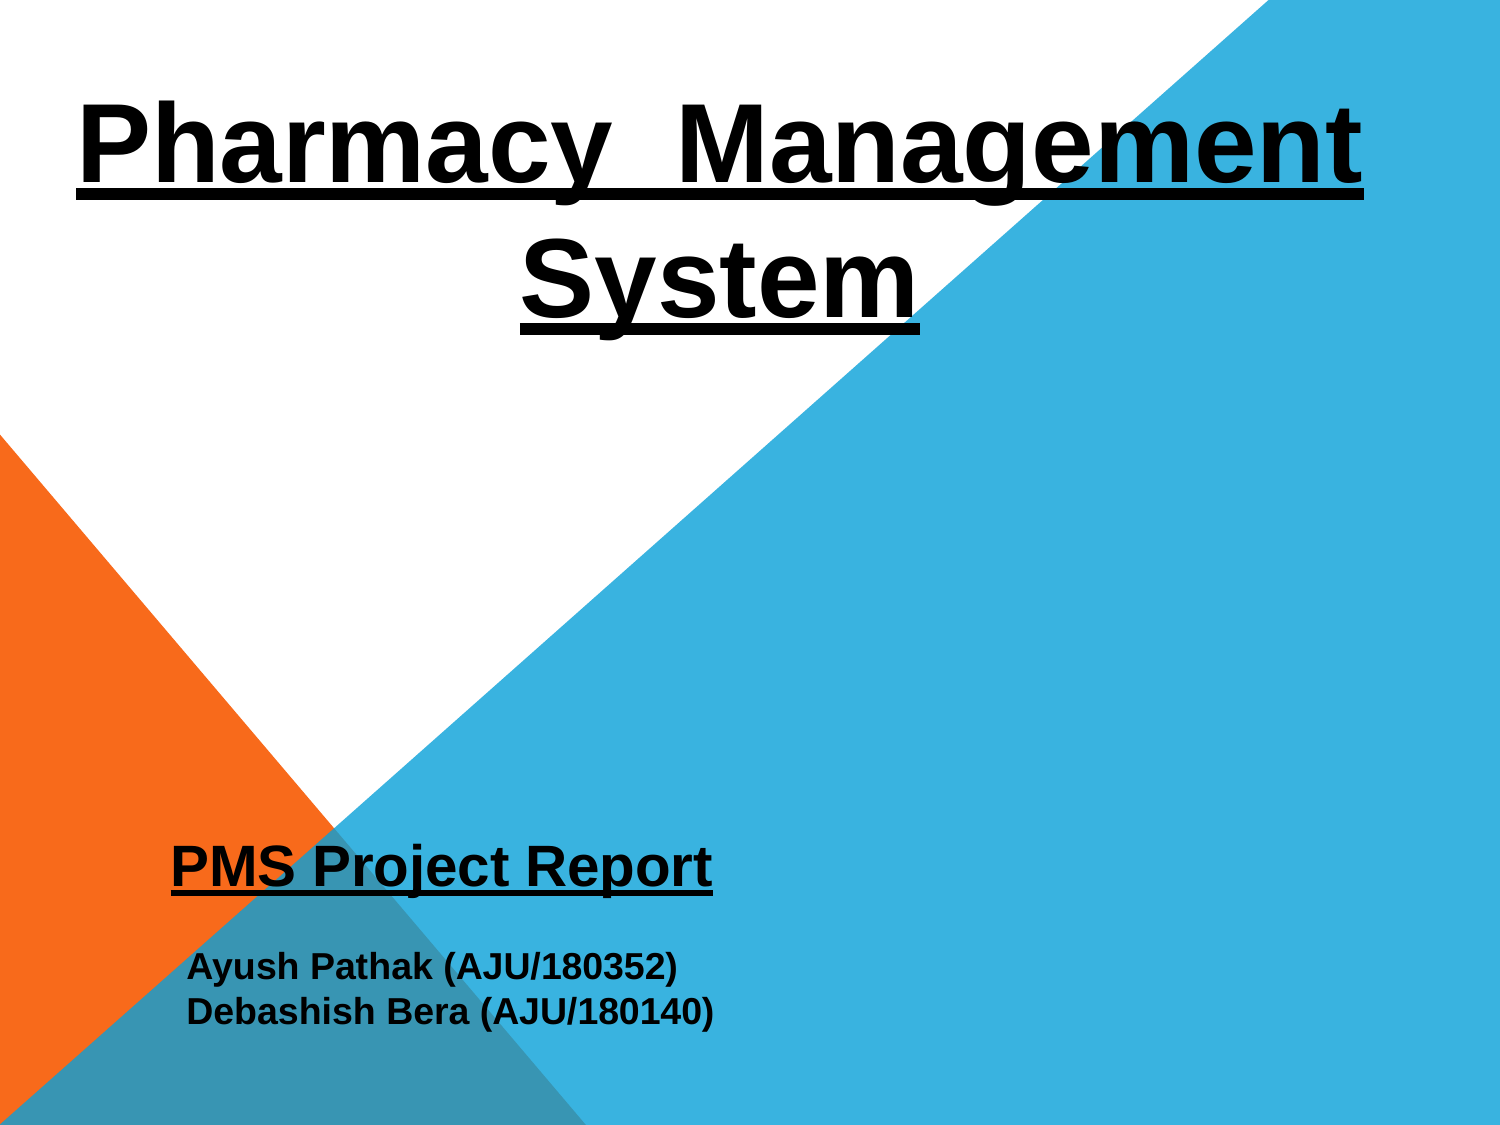

# Pharmacy  Management System
PMS Project Report
Ayush Pathak (AJU/180352) Debashish Bera (AJU/180140)